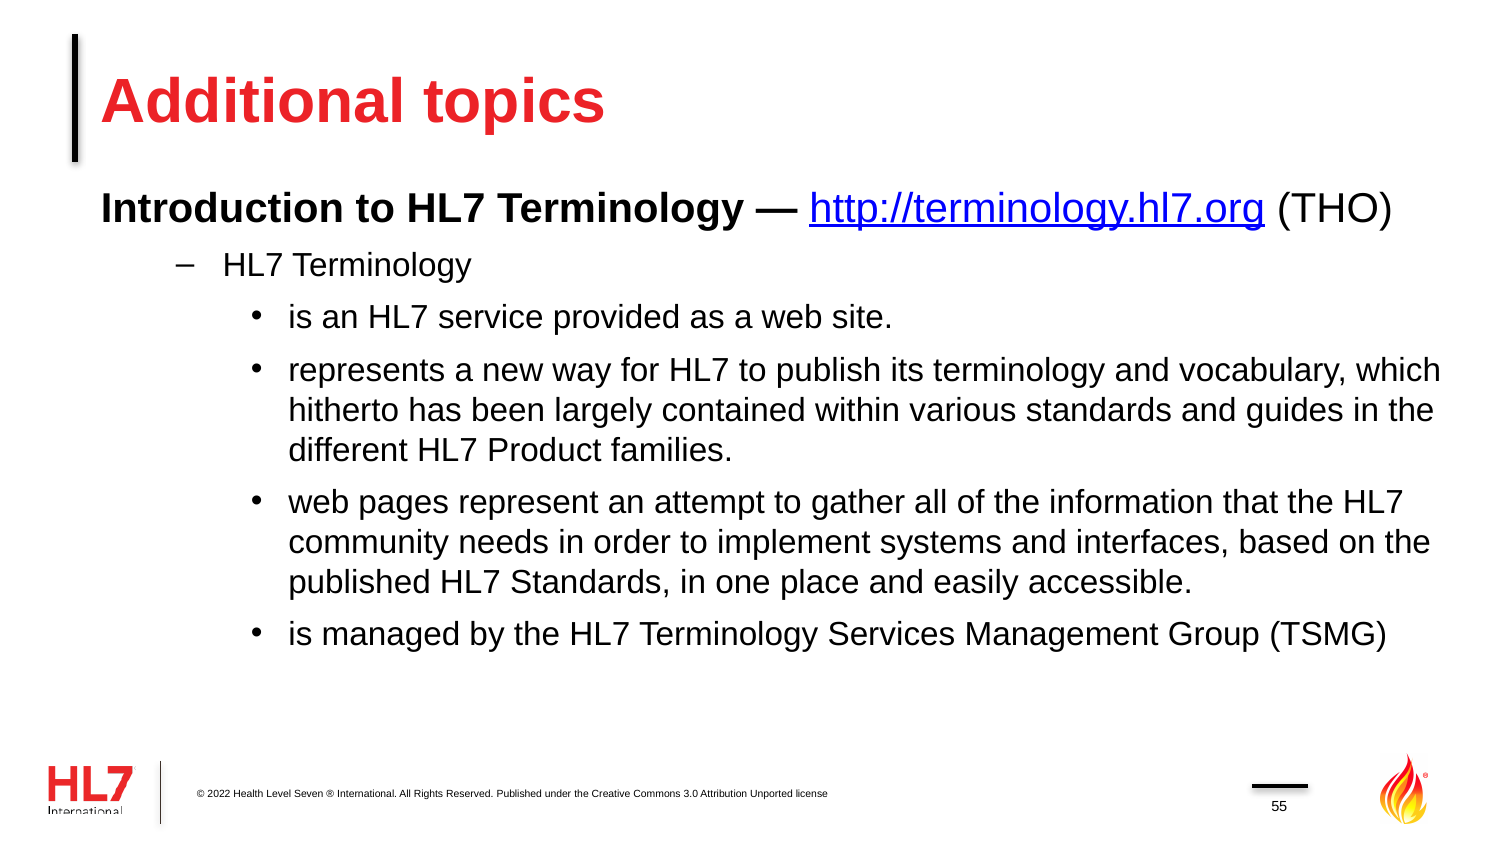

# Additional topics
Introduction to HL7 Terminology — http://terminology.hl7.org (THO)
HL7 Terminology
is an HL7 service provided as a web site.
represents a new way for HL7 to publish its terminology and vocabulary, which hitherto has been largely contained within various standards and guides in the different HL7 Product families.
web pages represent an attempt to gather all of the information that the HL7 community needs in order to implement systems and interfaces, based on the published HL7 Standards, in one place and easily accessible.
is managed by the HL7 Terminology Services Management Group (TSMG)

© 2022 Health Level Seven ® International. All Rights Reserved. Published under the Creative Commons 3.0 Attribution Unported license

55